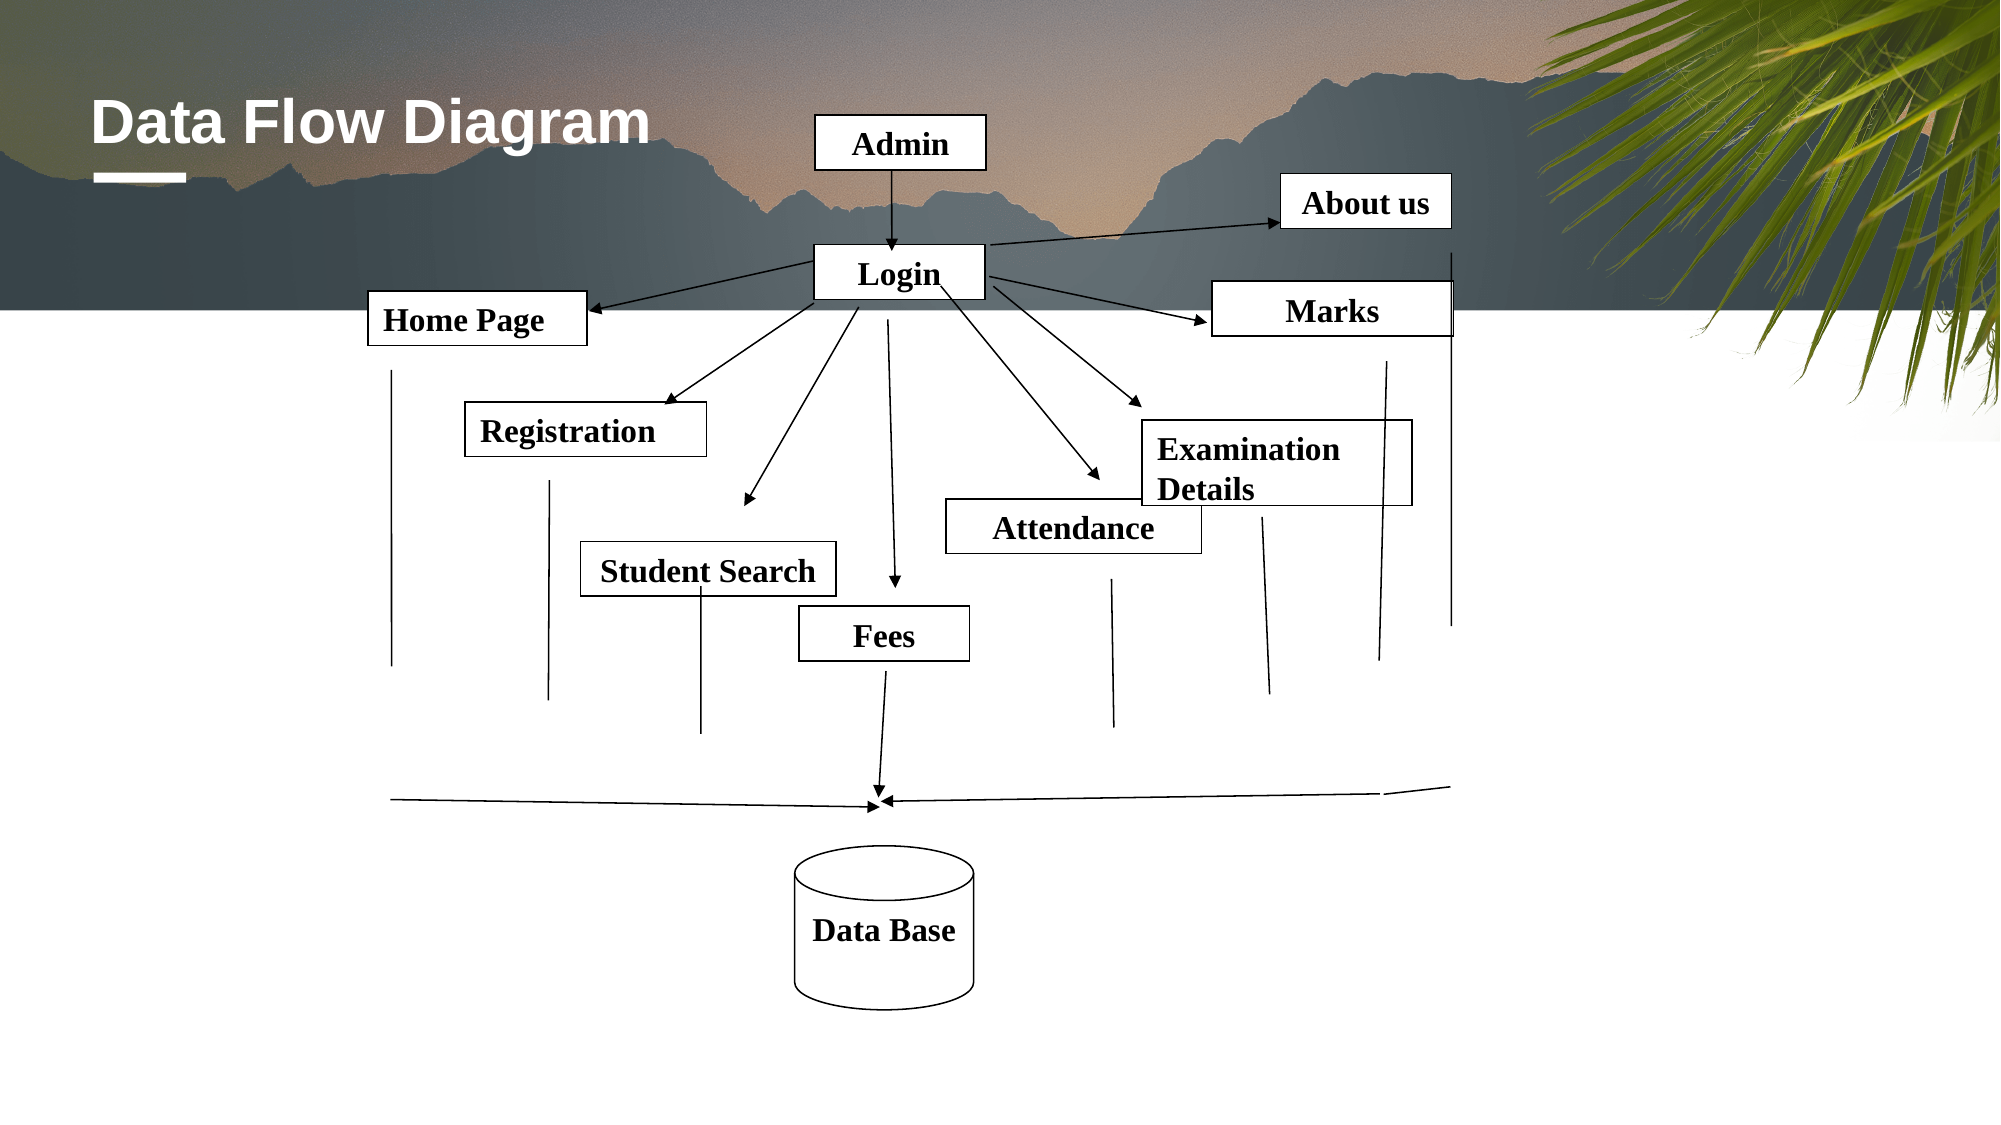

# Data Flow Diagram
Admin

About us

Login

Marks

Home Page

Registration
Examination Details

Attendance

Student Search

Fees

Data Base